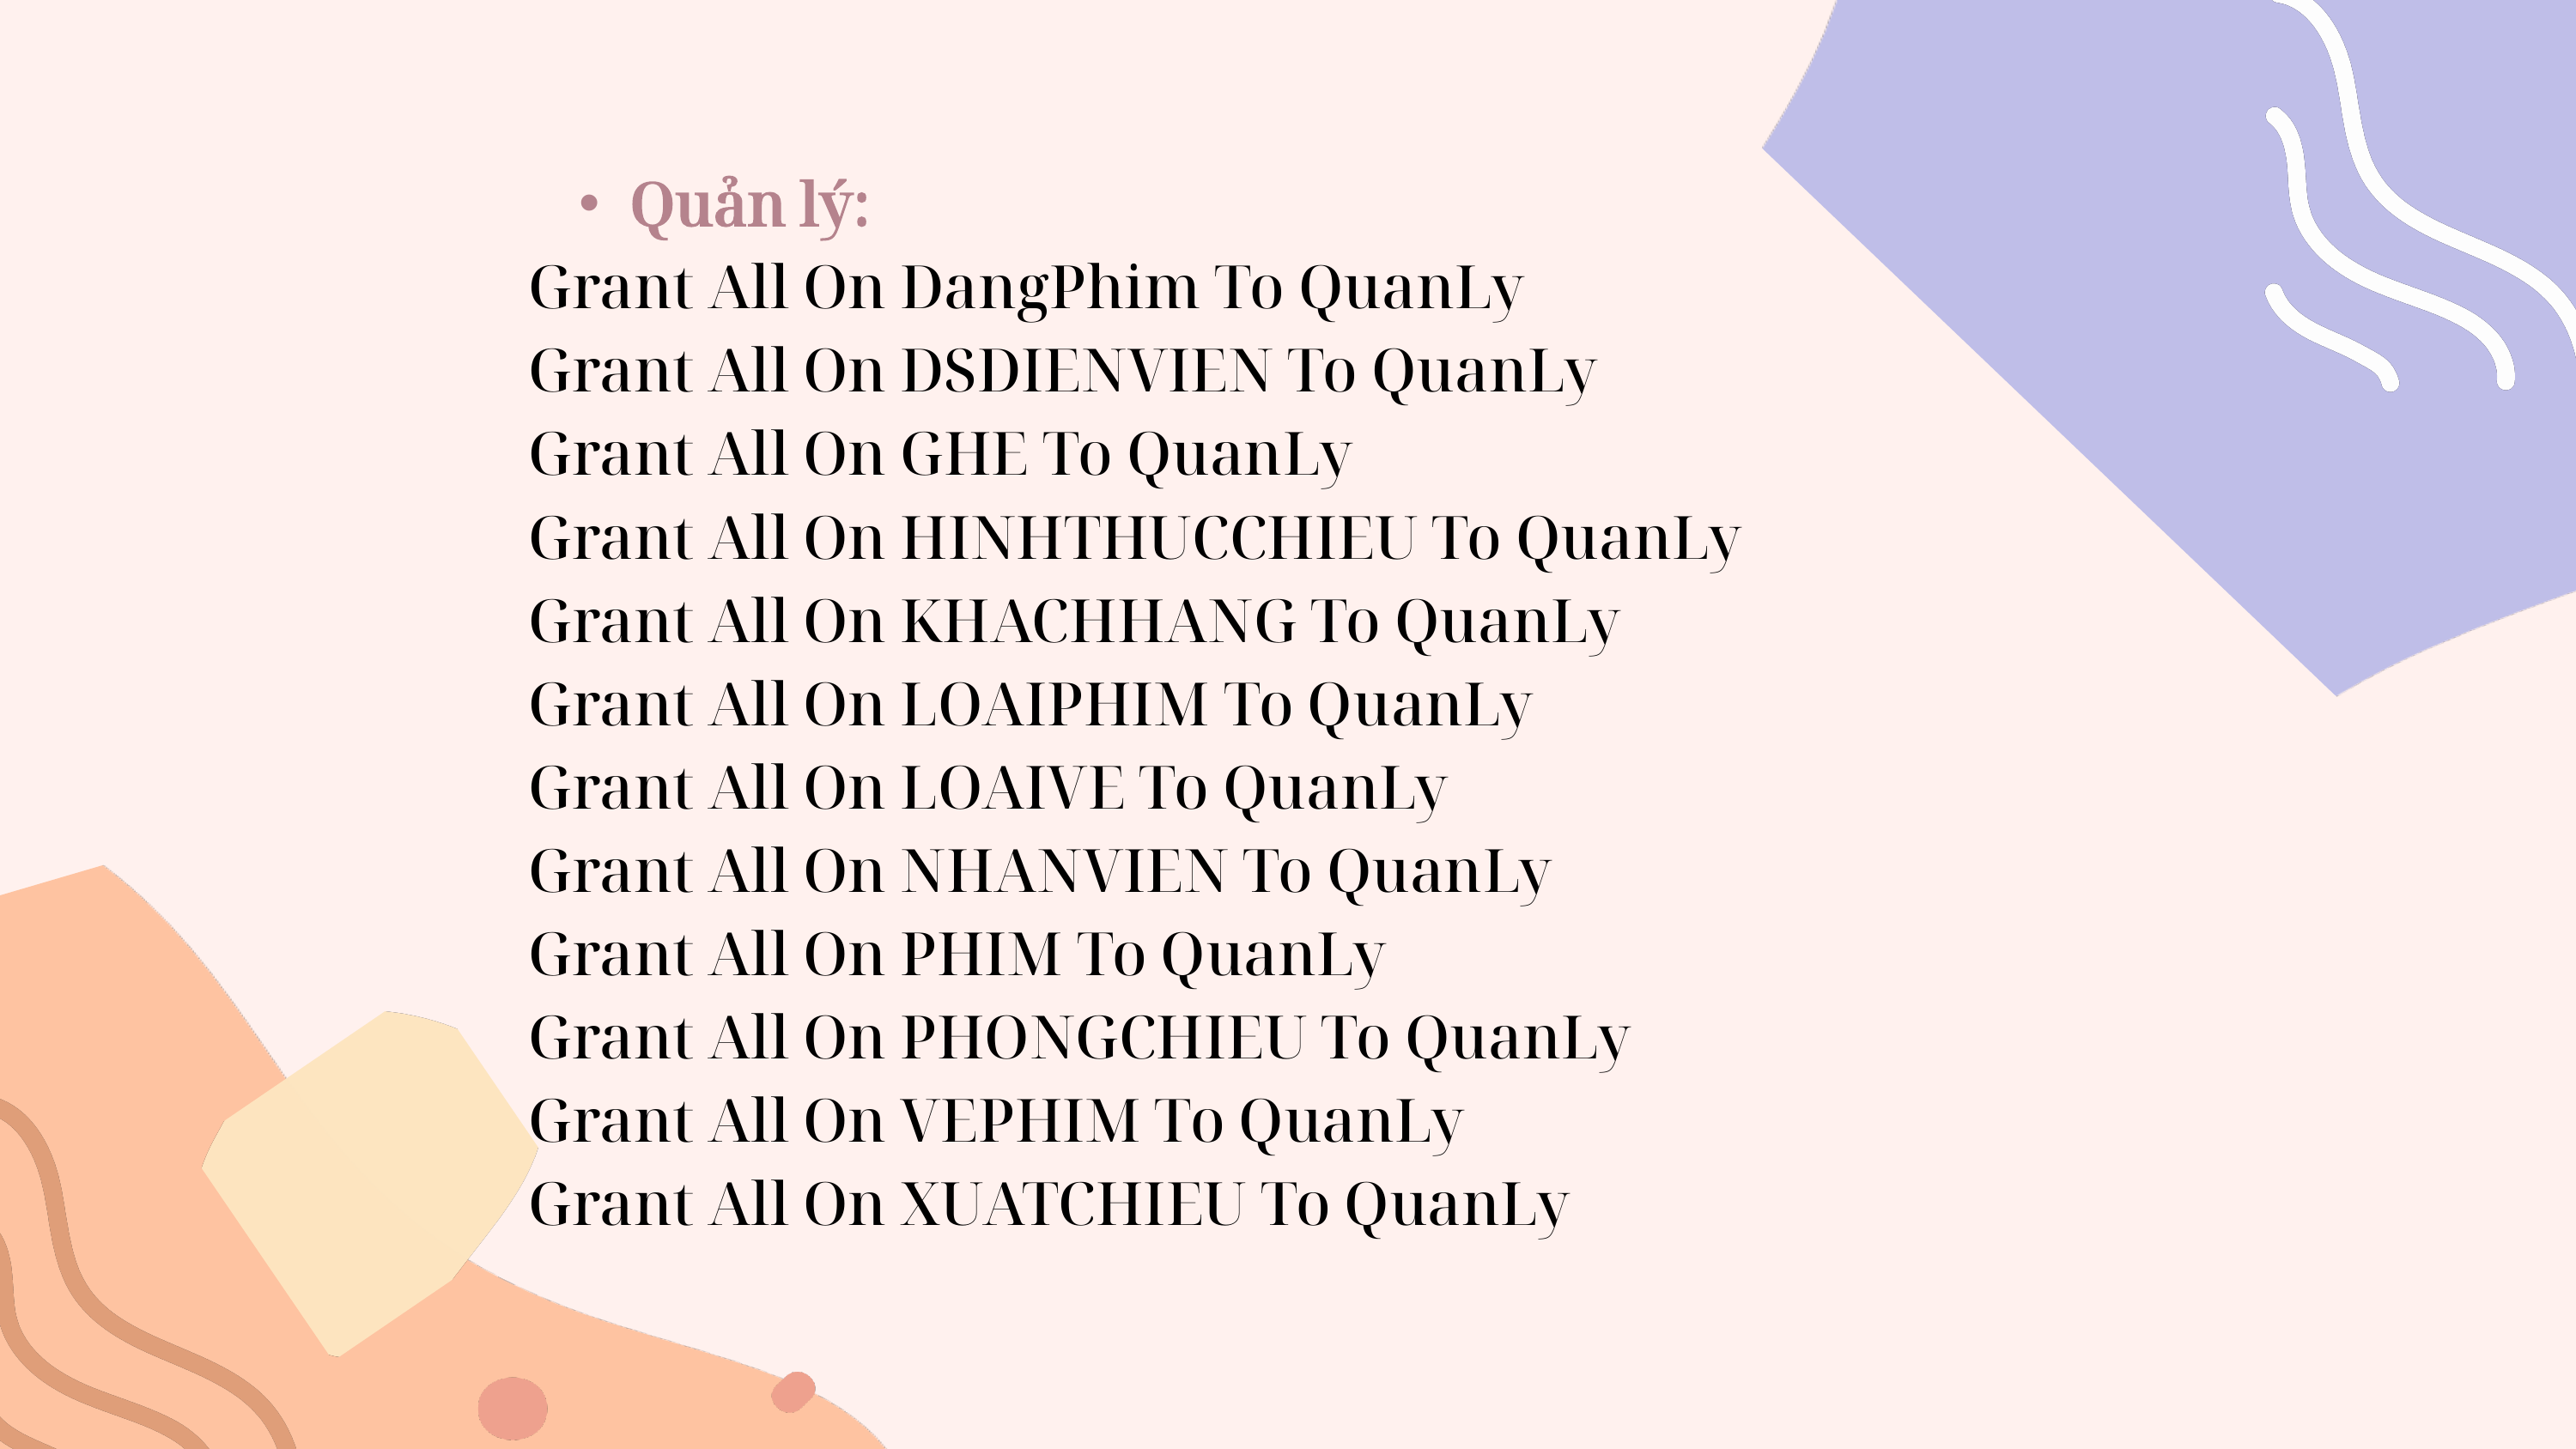

Quản lý:
Grant All On DangPhim To QuanLy
Grant All On DSDIENVIEN To QuanLy
Grant All On GHE To QuanLy
Grant All On HINHTHUCCHIEU To QuanLy
Grant All On KHACHHANG To QuanLy
Grant All On LOAIPHIM To QuanLy
Grant All On LOAIVE To QuanLy
Grant All On NHANVIEN To QuanLy
Grant All On PHIM To QuanLy
Grant All On PHONGCHIEU To QuanLy
Grant All On VEPHIM To QuanLy
Grant All On XUATCHIEU To QuanLy